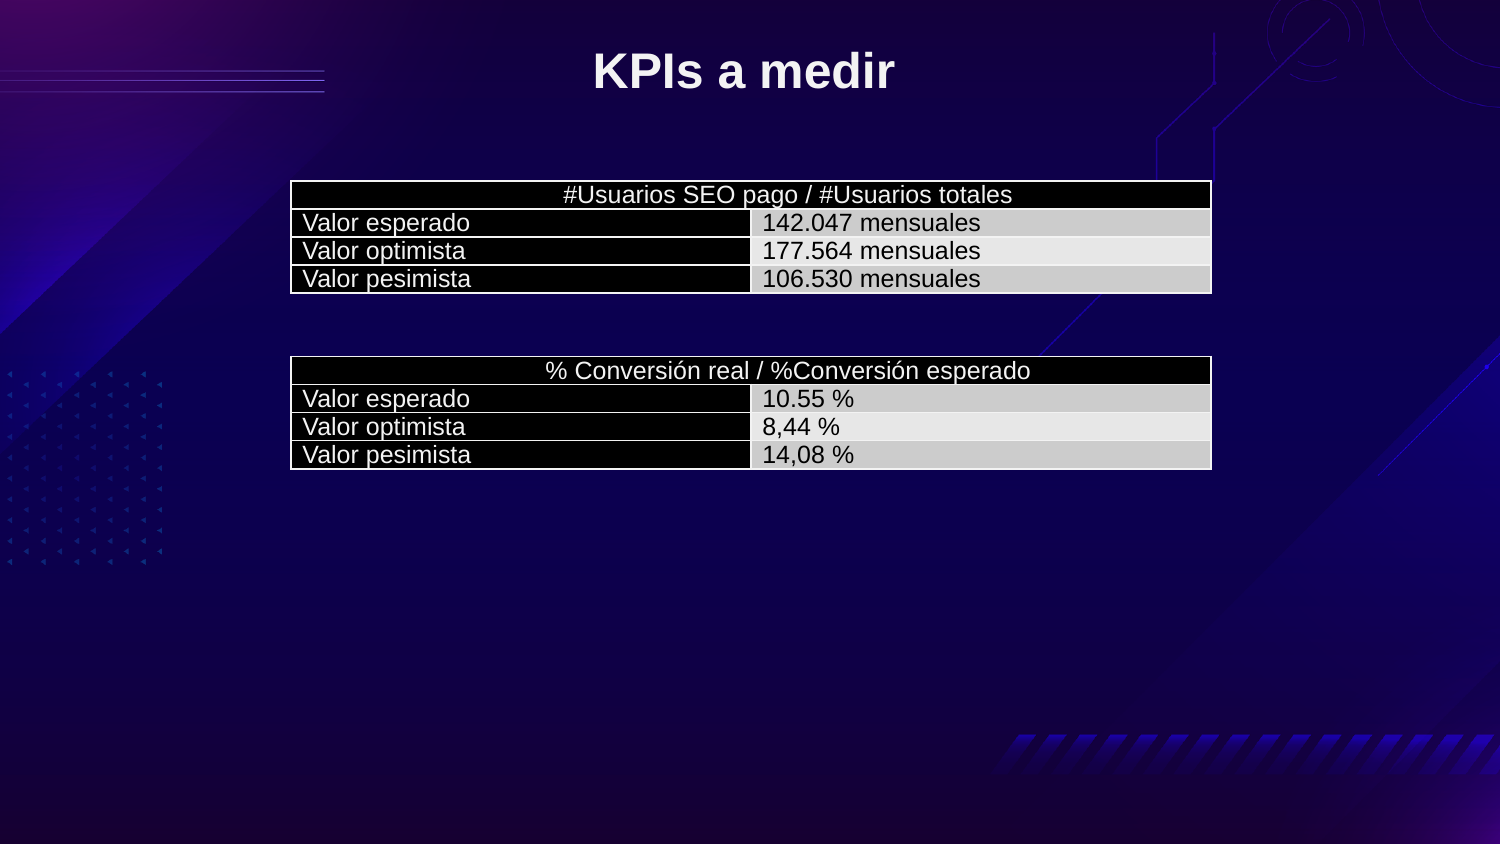

KPIs a medir
| #Usuarios SEO pago / #Usuarios totales |  |
| --- | --- |
| Valor esperado | 142.047 mensuales |
| Valor optimista | 177.564 mensuales |
| Valor pesimista | 106.530 mensuales |
| % Conversión real / %Conversión esperado |  |
| --- | --- |
| Valor esperado | 10.55 % |
| Valor optimista | 8,44 % |
| Valor pesimista | 14,08 % |